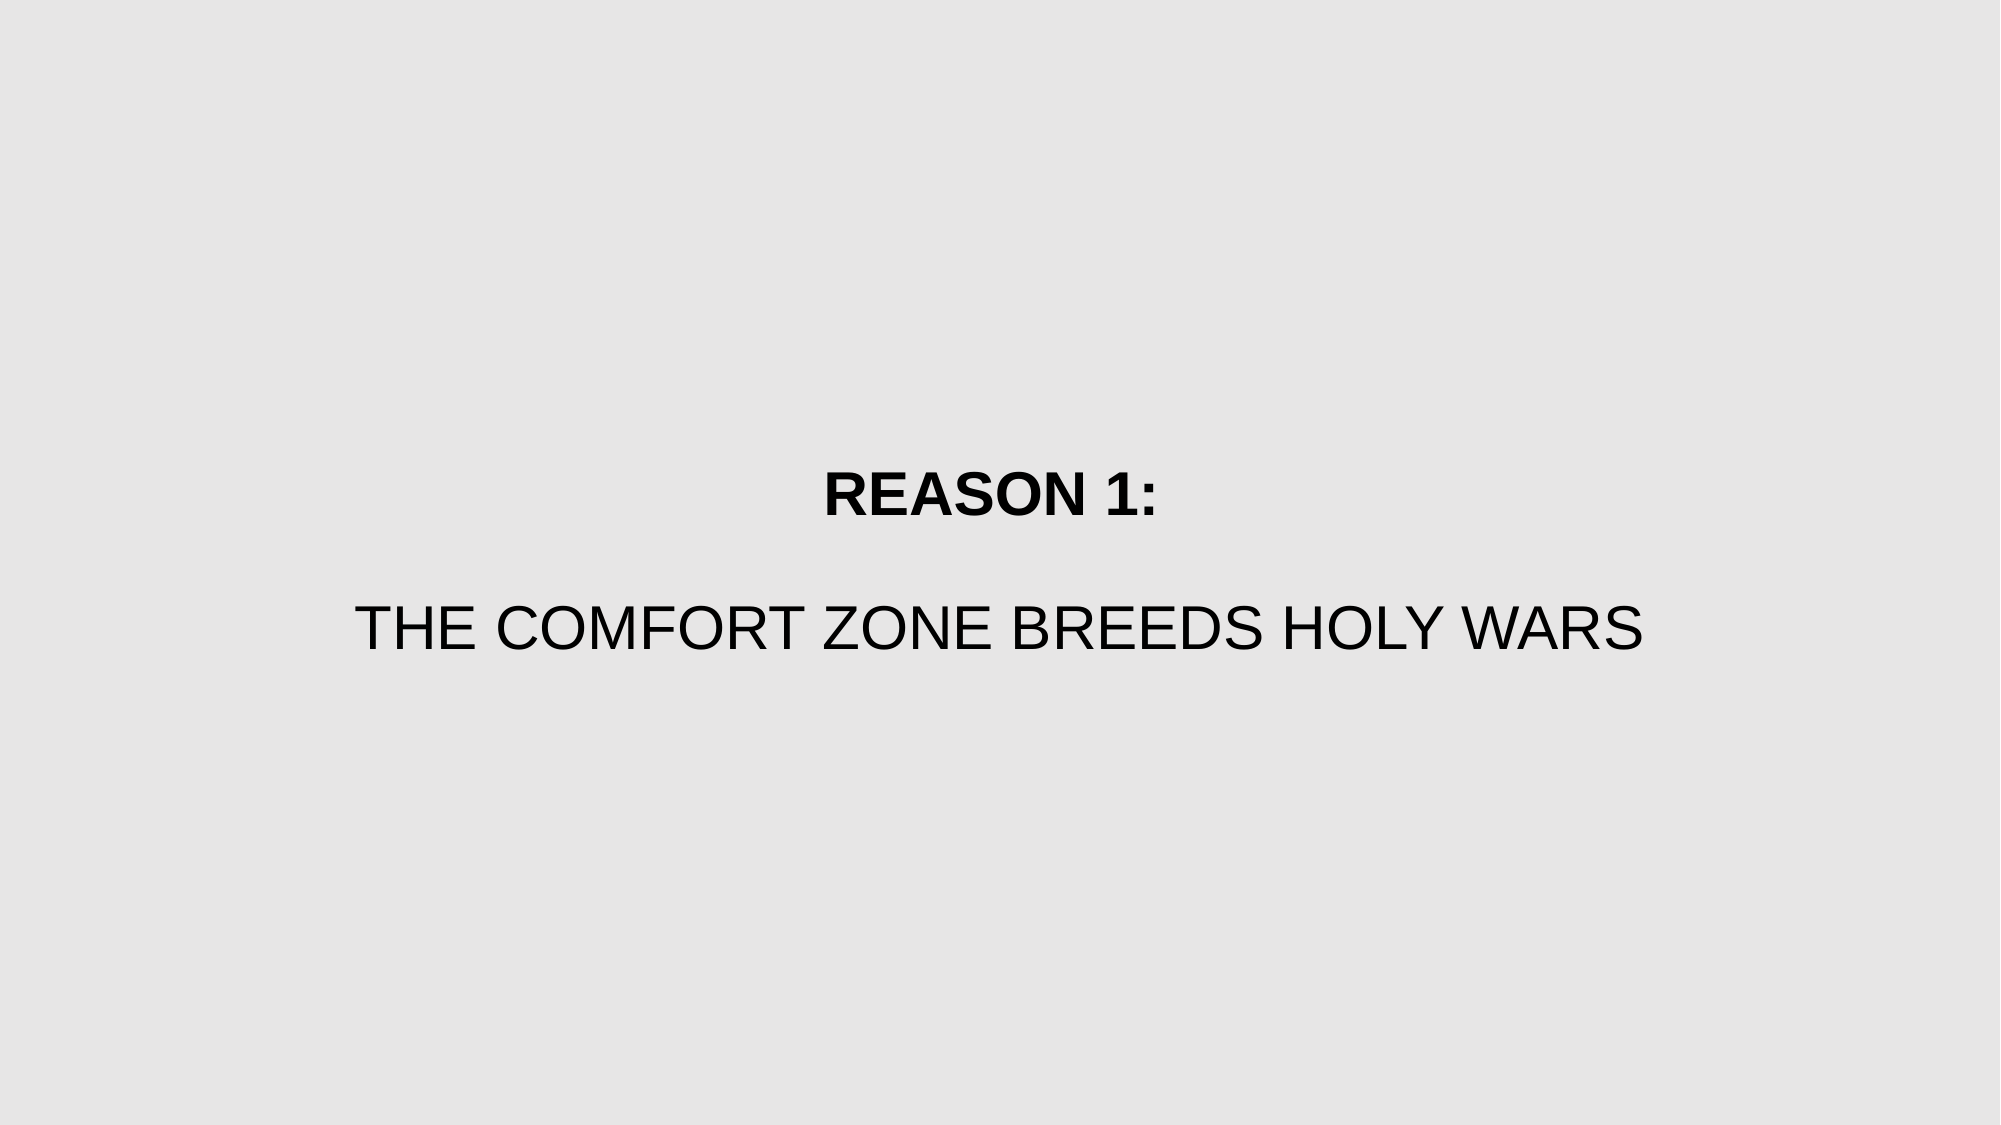

# Reason 1: The Comfort Zone breeds holy wars